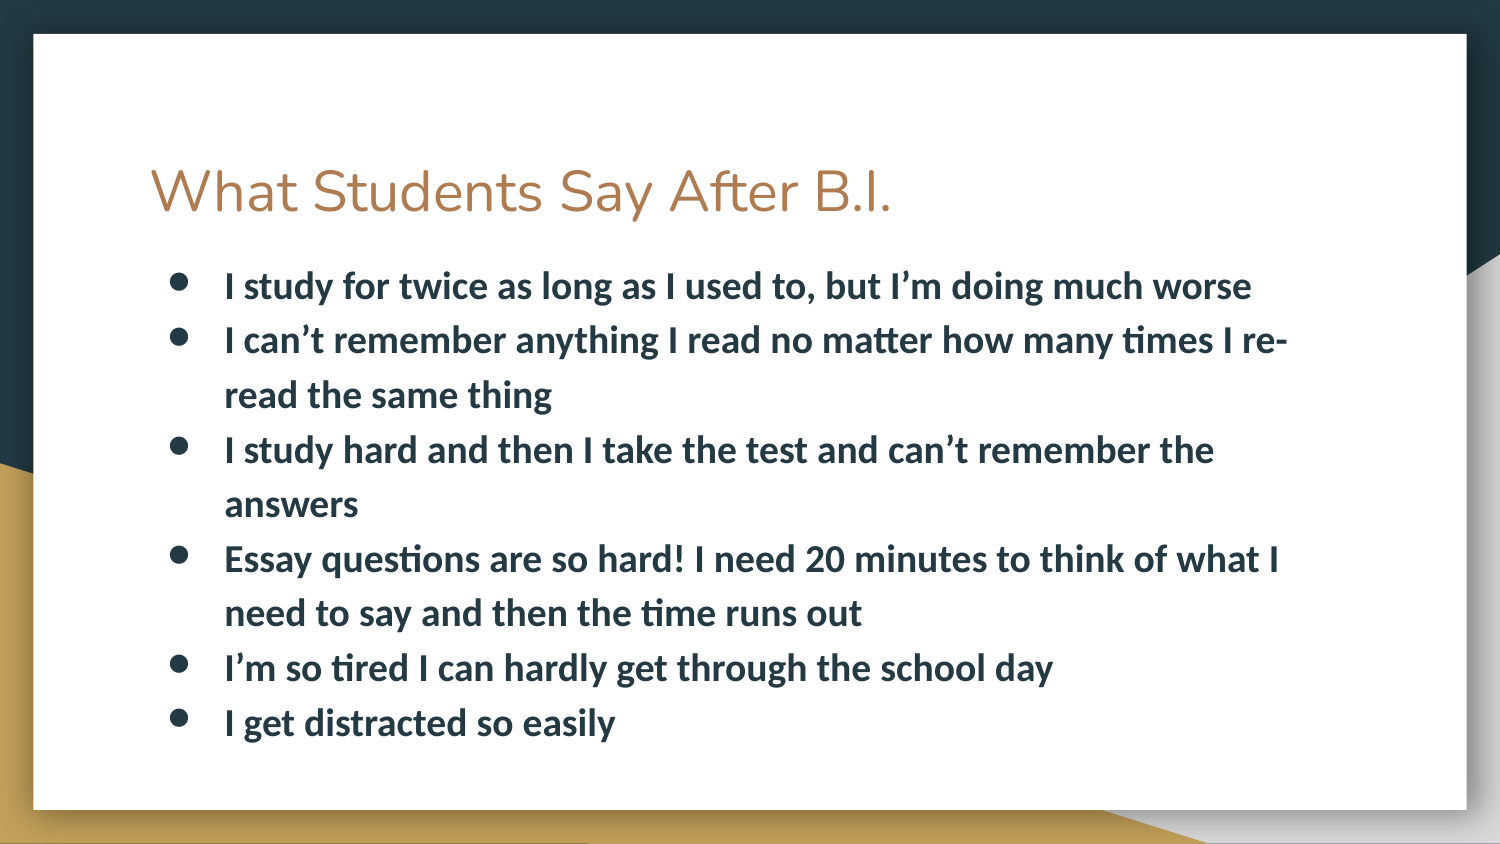

# What Students Say After B.I.
I study for twice as long as I used to, but I’m doing much worse
I can’t remember anything I read no matter how many times I re-read the same thing
I study hard and then I take the test and can’t remember the answers
Essay questions are so hard! I need 20 minutes to think of what I need to say and then the time runs out
I’m so tired I can hardly get through the school day
I get distracted so easily